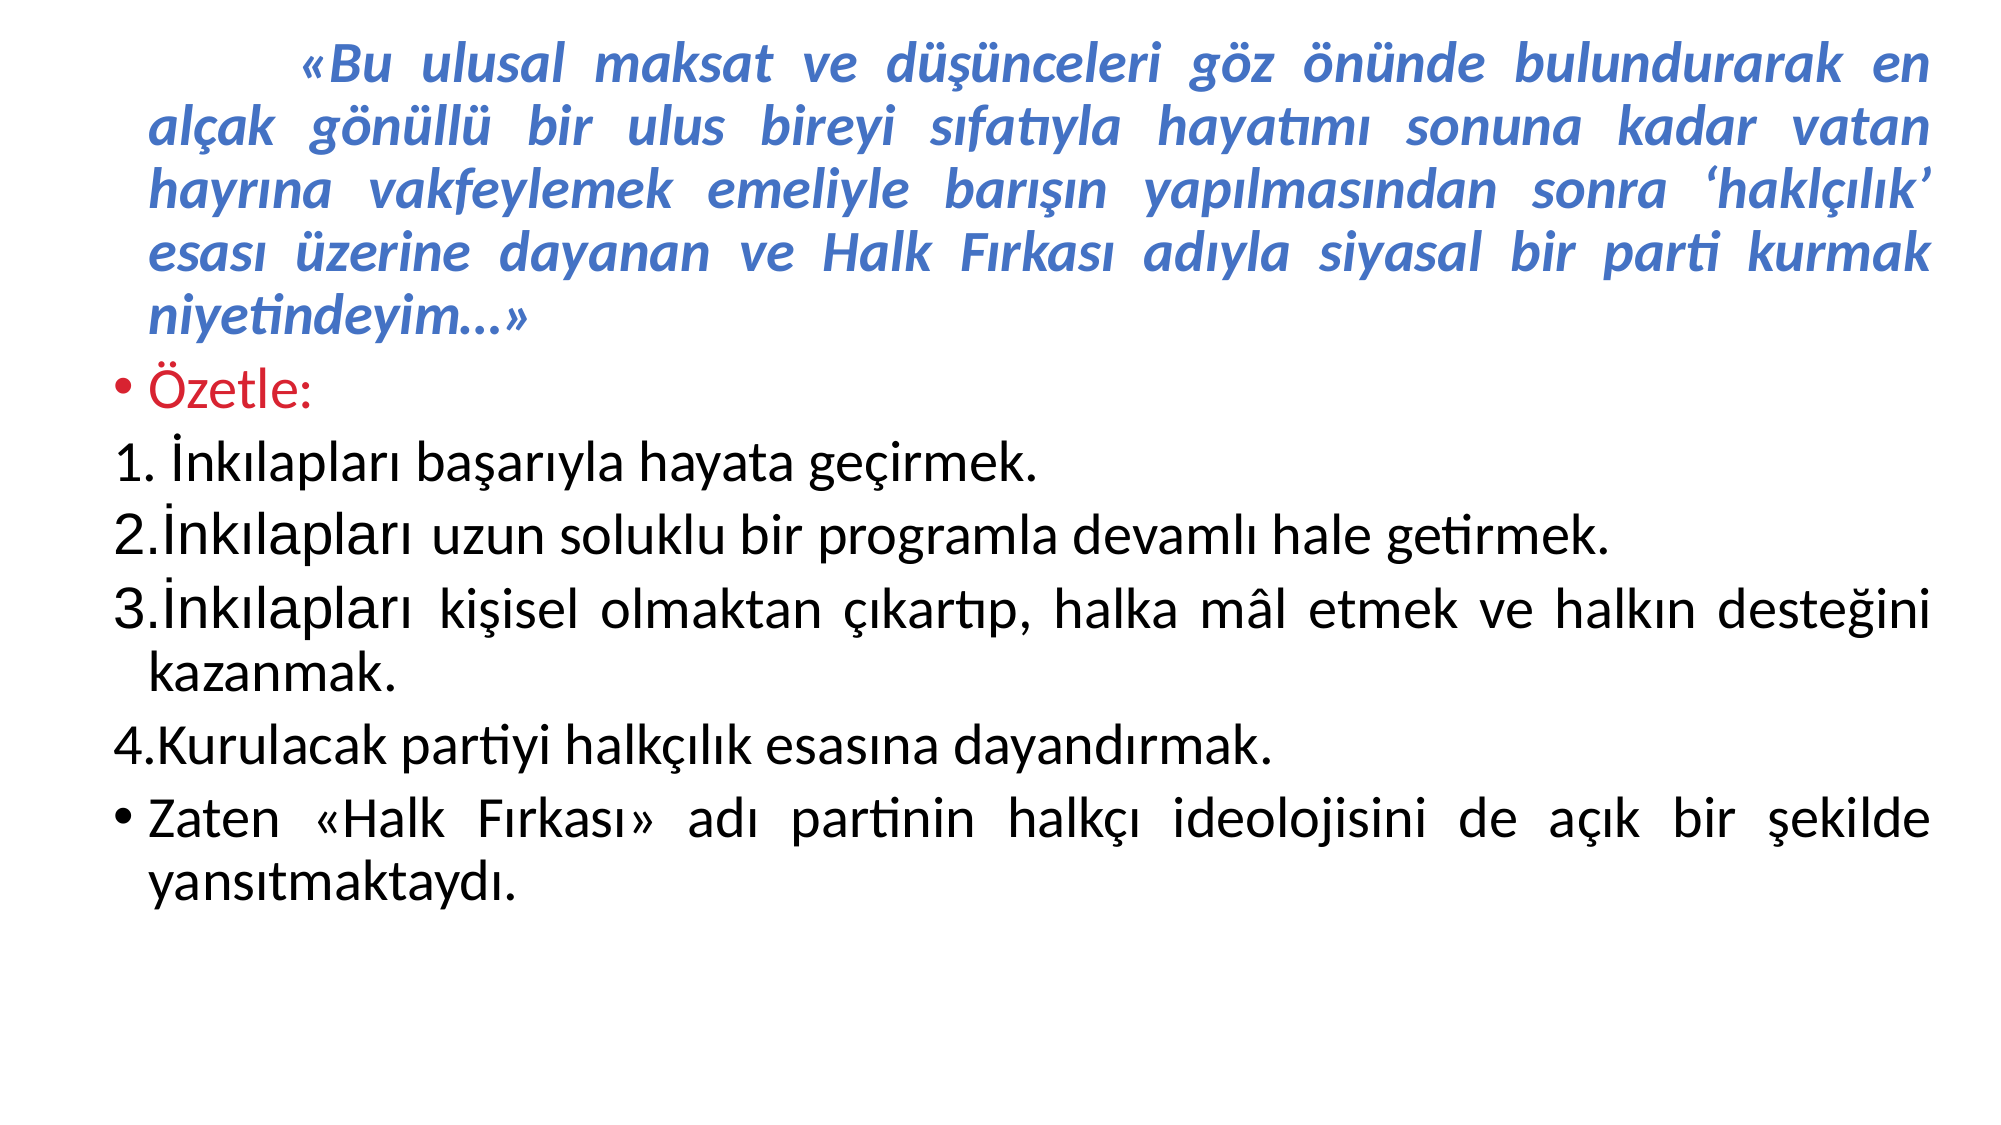

«Bu ulusal maksat ve düşünceleri göz önünde bulundurarak en alçak gönüllü bir ulus bireyi sıfatıyla hayatımı sonuna kadar vatan hayrına vakfeylemek emeliyle barışın yapılmasından sonra ‘haklçılık’ esası üzerine dayanan ve Halk Fırkası adıyla siyasal bir parti kurmak niyetindeyim…»
Özetle:
 İnkılapları başarıyla hayata geçirmek.
İnkılapları uzun soluklu bir programla devamlı hale getirmek.
İnkılapları kişisel olmaktan çıkartıp, halka mâl etmek ve halkın desteğini kazanmak.
Kurulacak partiyi halkçılık esasına dayandırmak.
Zaten «Halk Fırkası» adı partinin halkçı ideolojisini de açık bir şekilde yansıtmaktaydı.